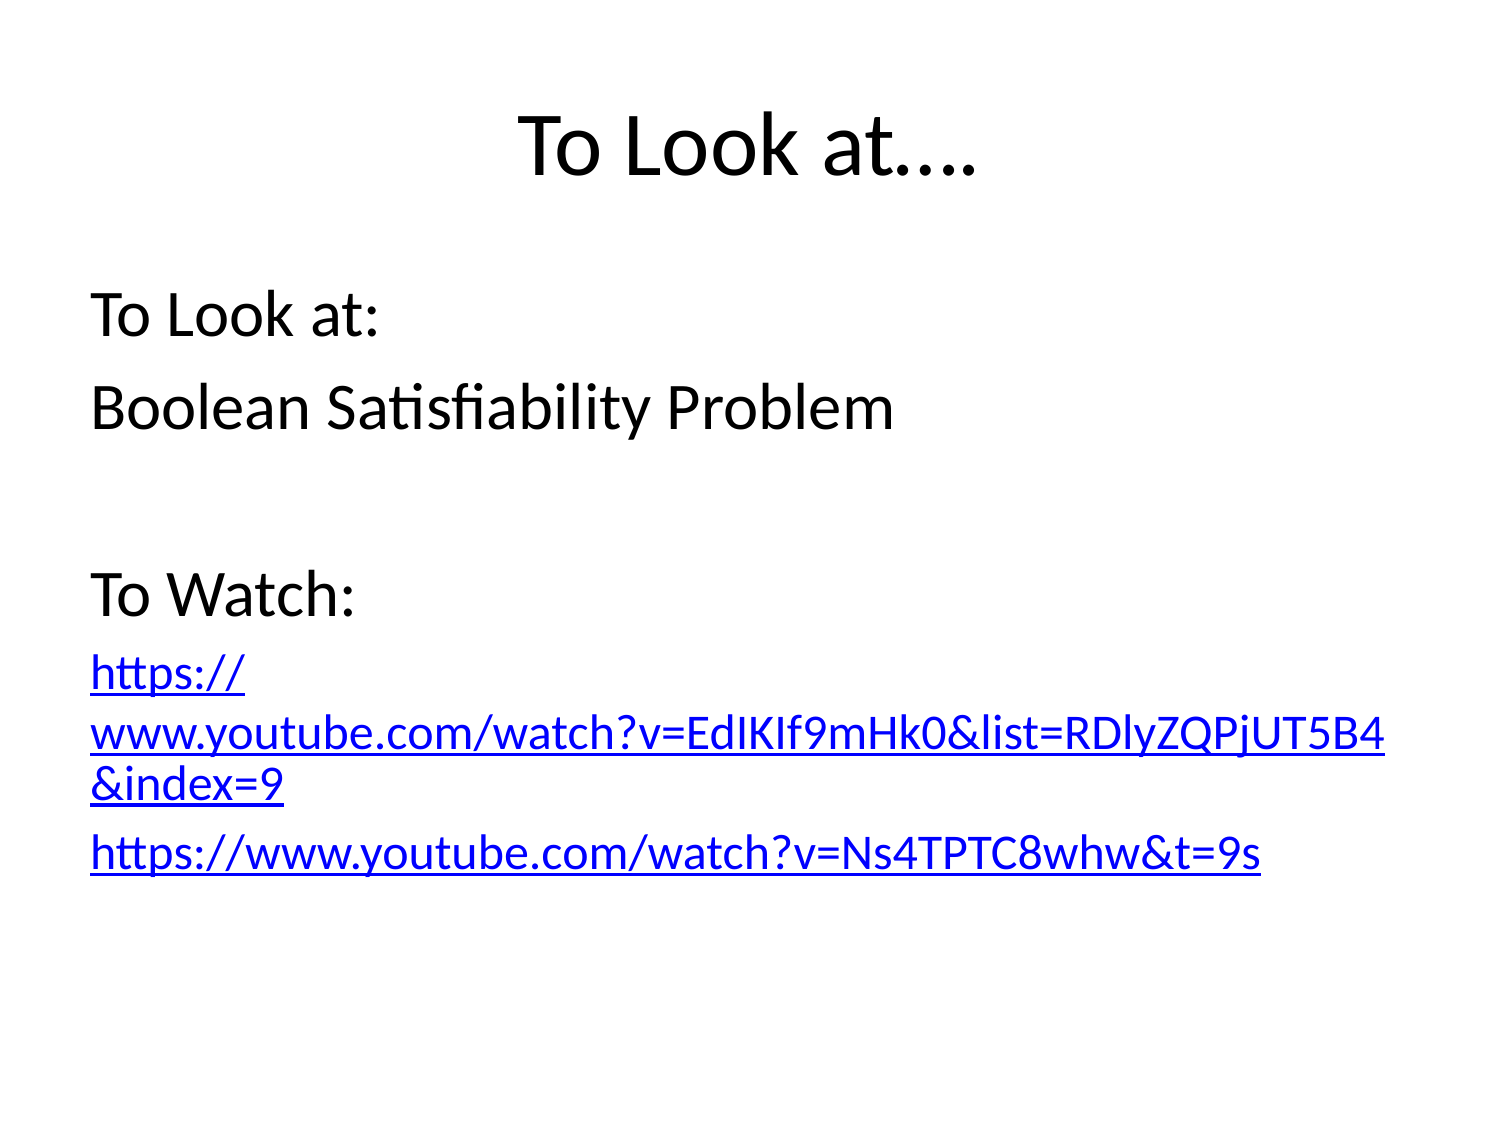

# To Look at….
To Look at:
Boolean Satisfiability Problem

To Watch:
https://www.youtube.com/watch?v=EdIKIf9mHk0&list=RDlyZQPjUT5B4&index=9
https://www.youtube.com/watch?v=Ns4TPTC8whw&t=9s